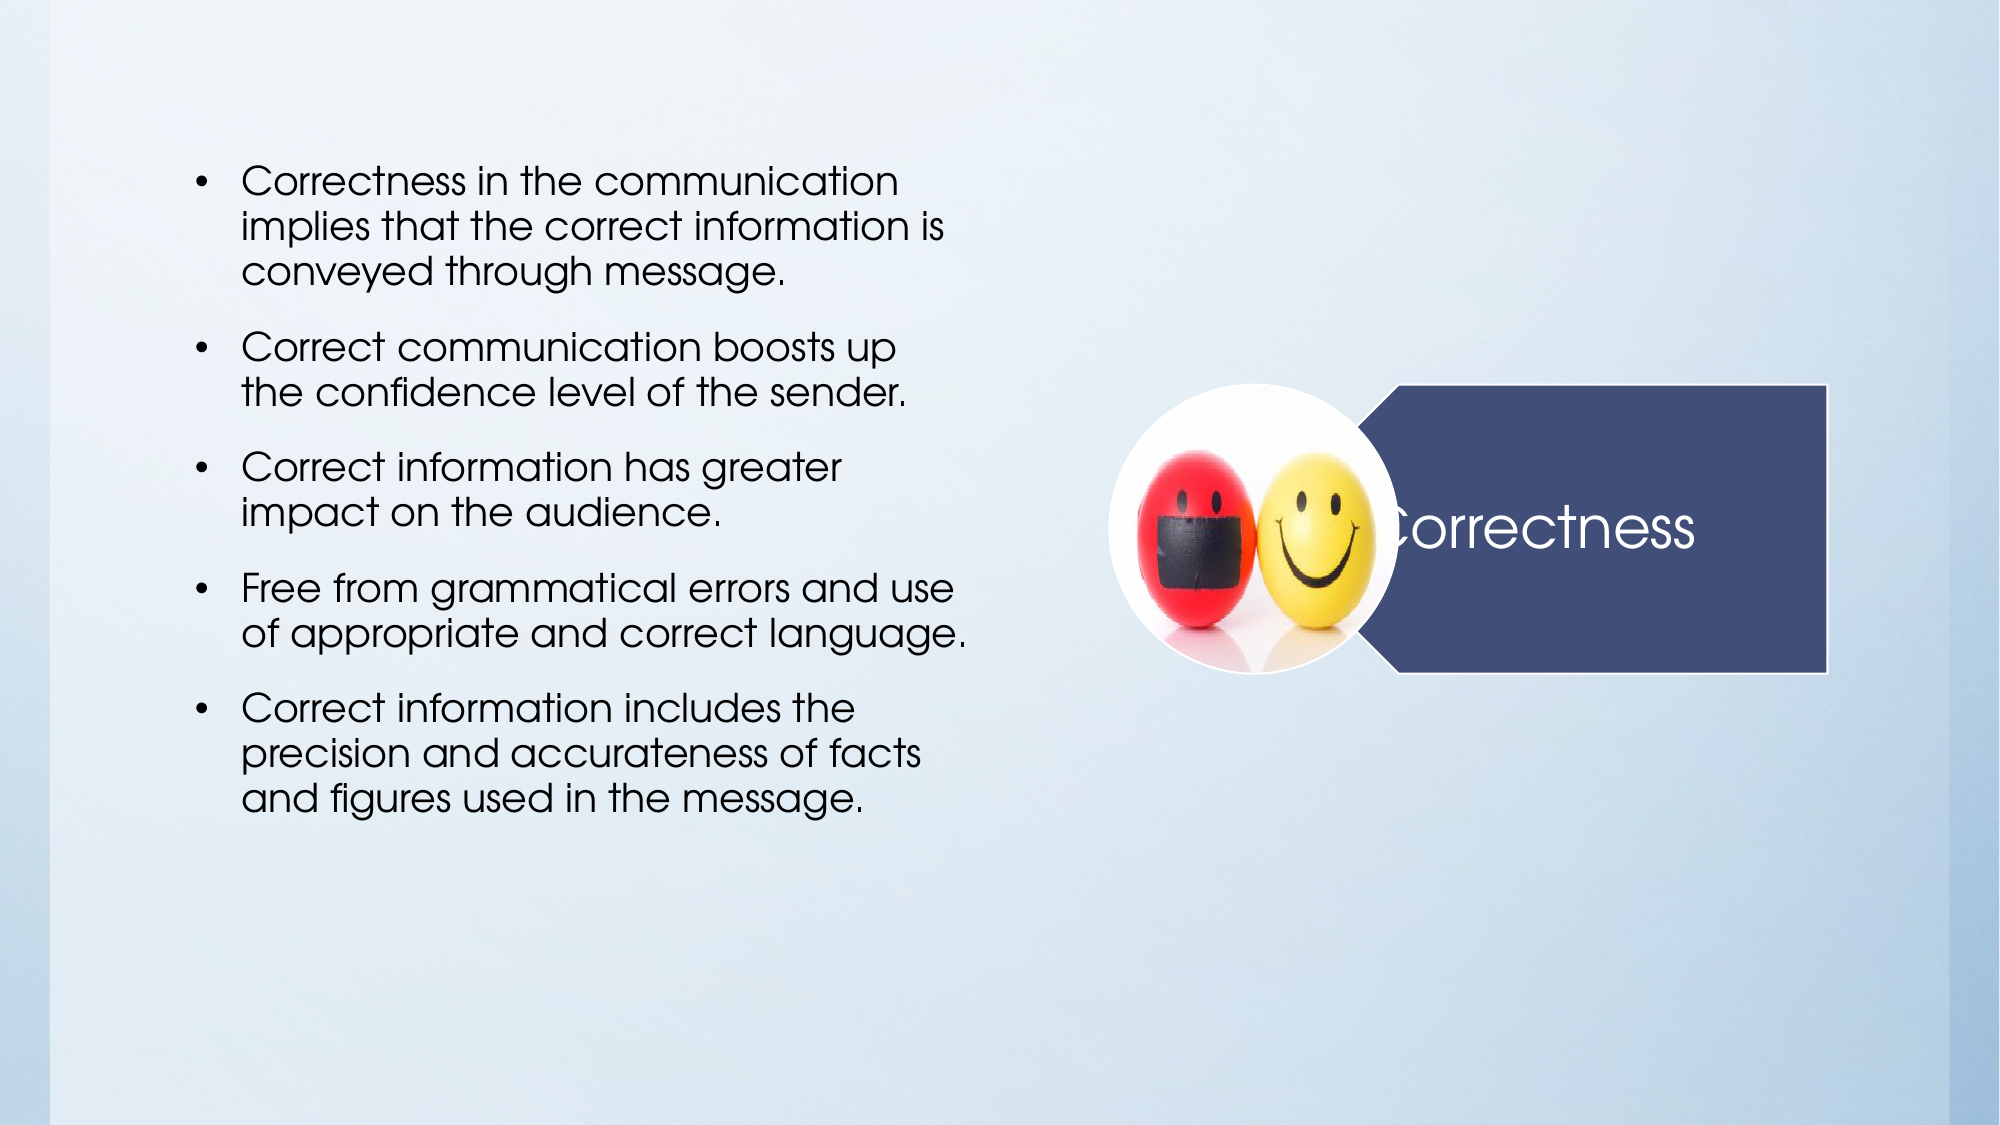

Correctness in the communication implies that the correct information is conveyed through message.
Correct communication boosts up the confidence level of the sender.
Correct information has greater impact on the audience.
Free from grammatical errors and use of appropriate and correct language.
Correct information includes the precision and accurateness of facts and figures used in the message.

Correctness